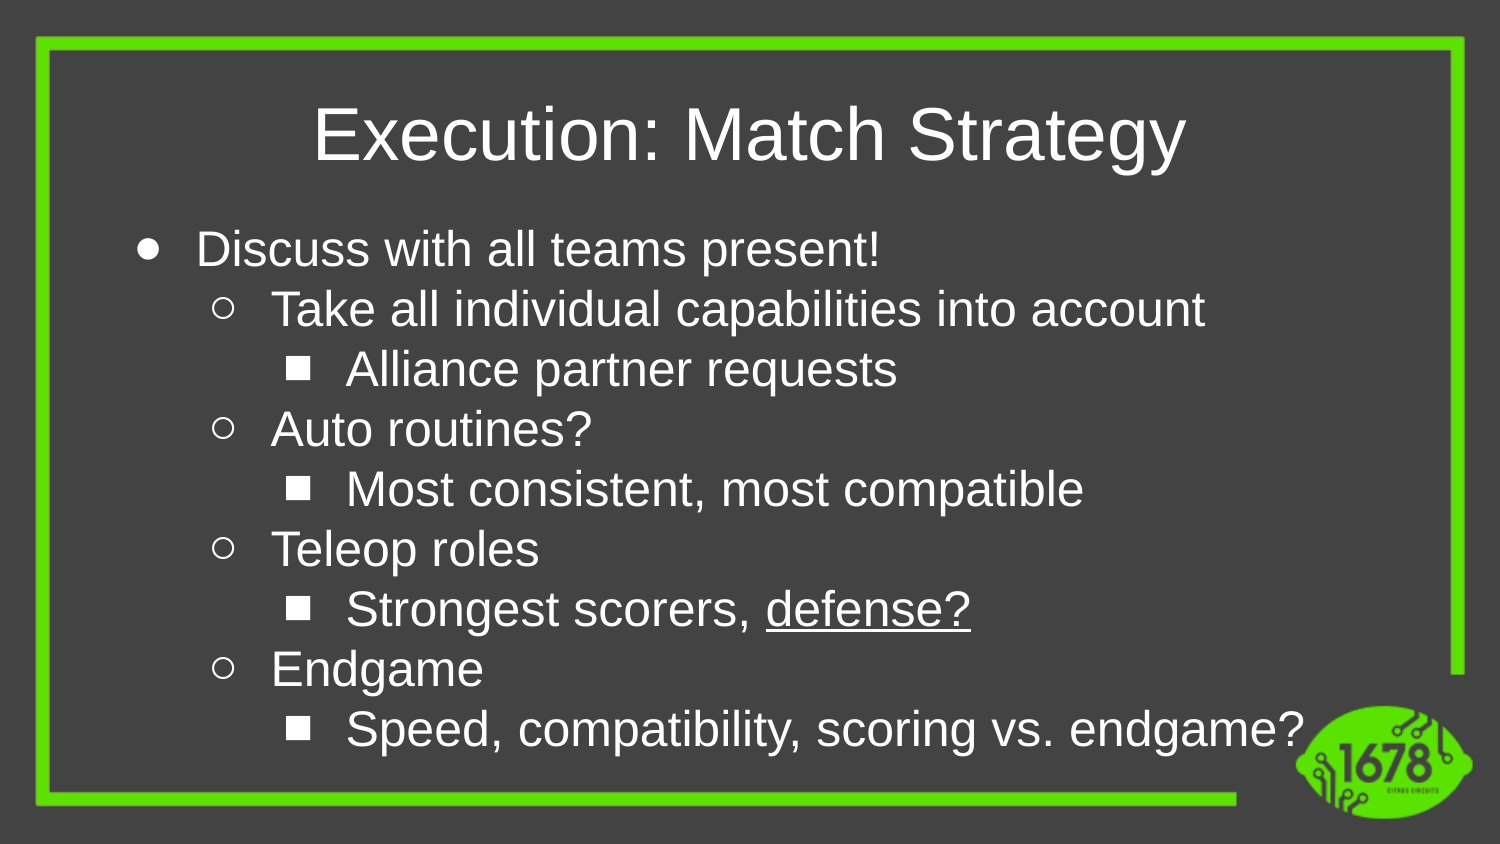

Execution: Match Strategy
Discuss with all teams present!
Take all individual capabilities into account
Alliance partner requests
Auto routines?
Most consistent, most compatible
Teleop roles
Strongest scorers, defense?
Endgame
Speed, compatibility, scoring vs. endgame?